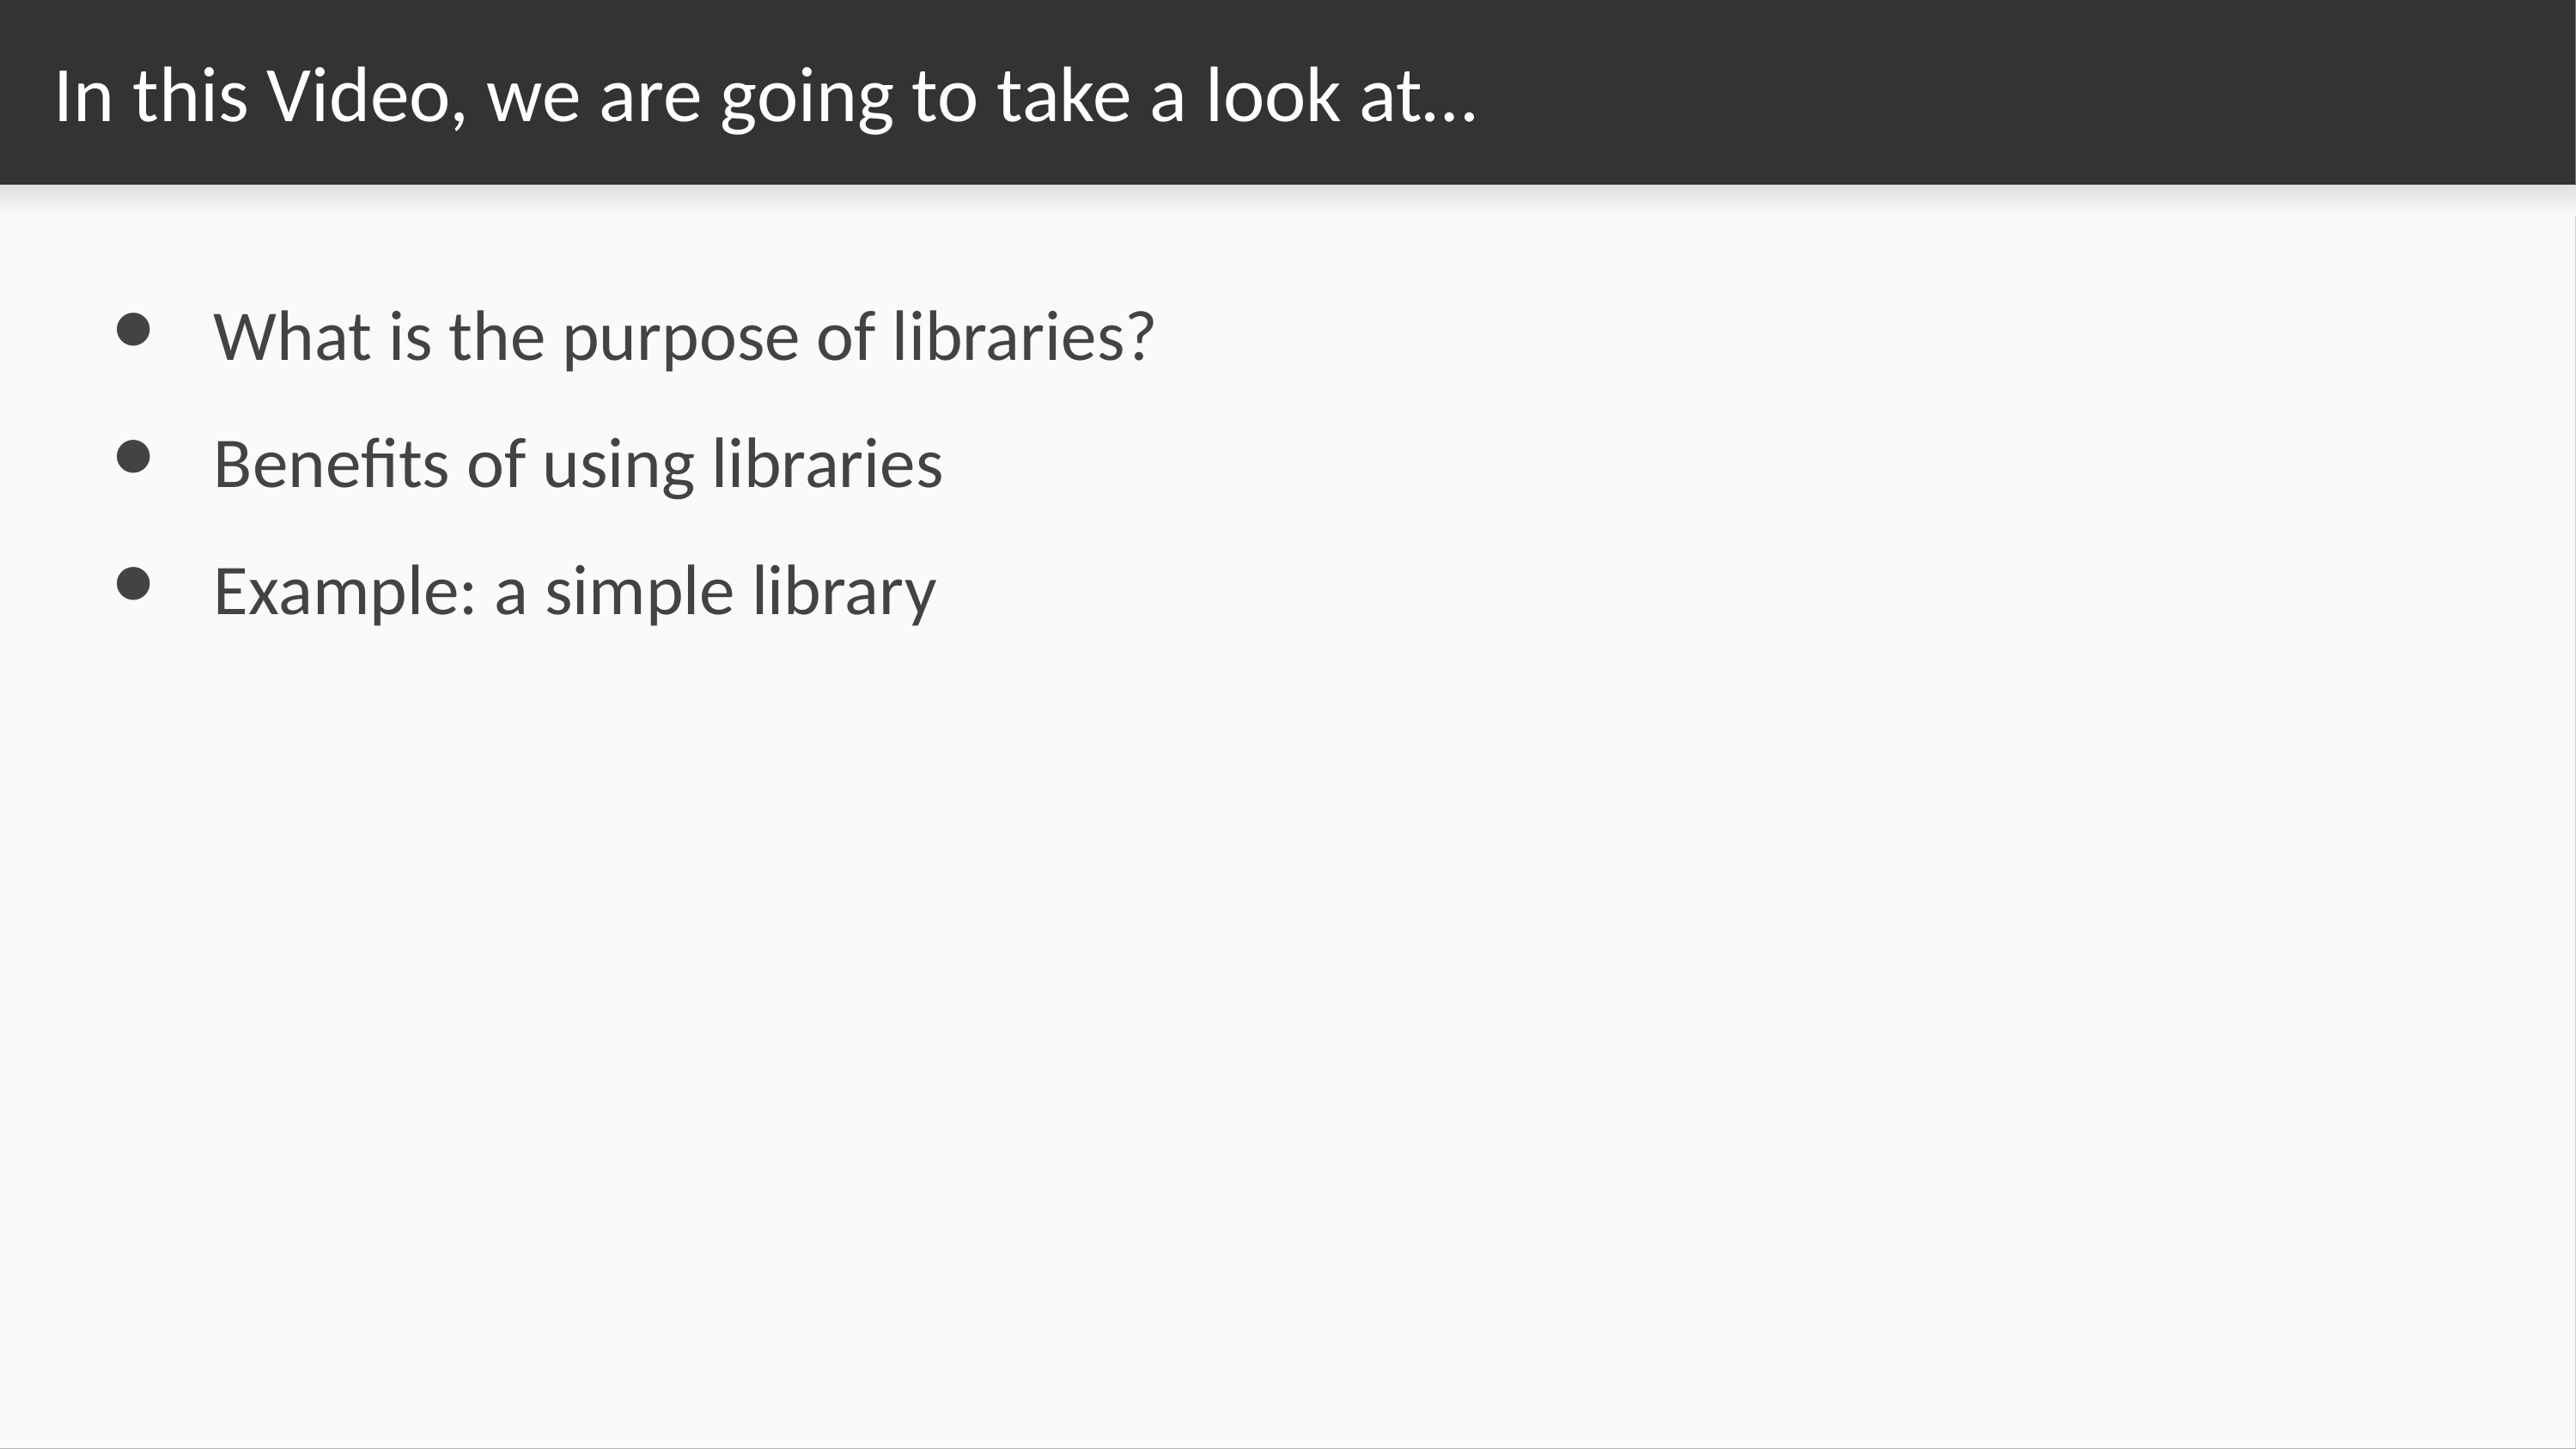

# In this Video, we are going to take a look at…
What is the purpose of libraries?
Benefits of using libraries
Example: a simple library